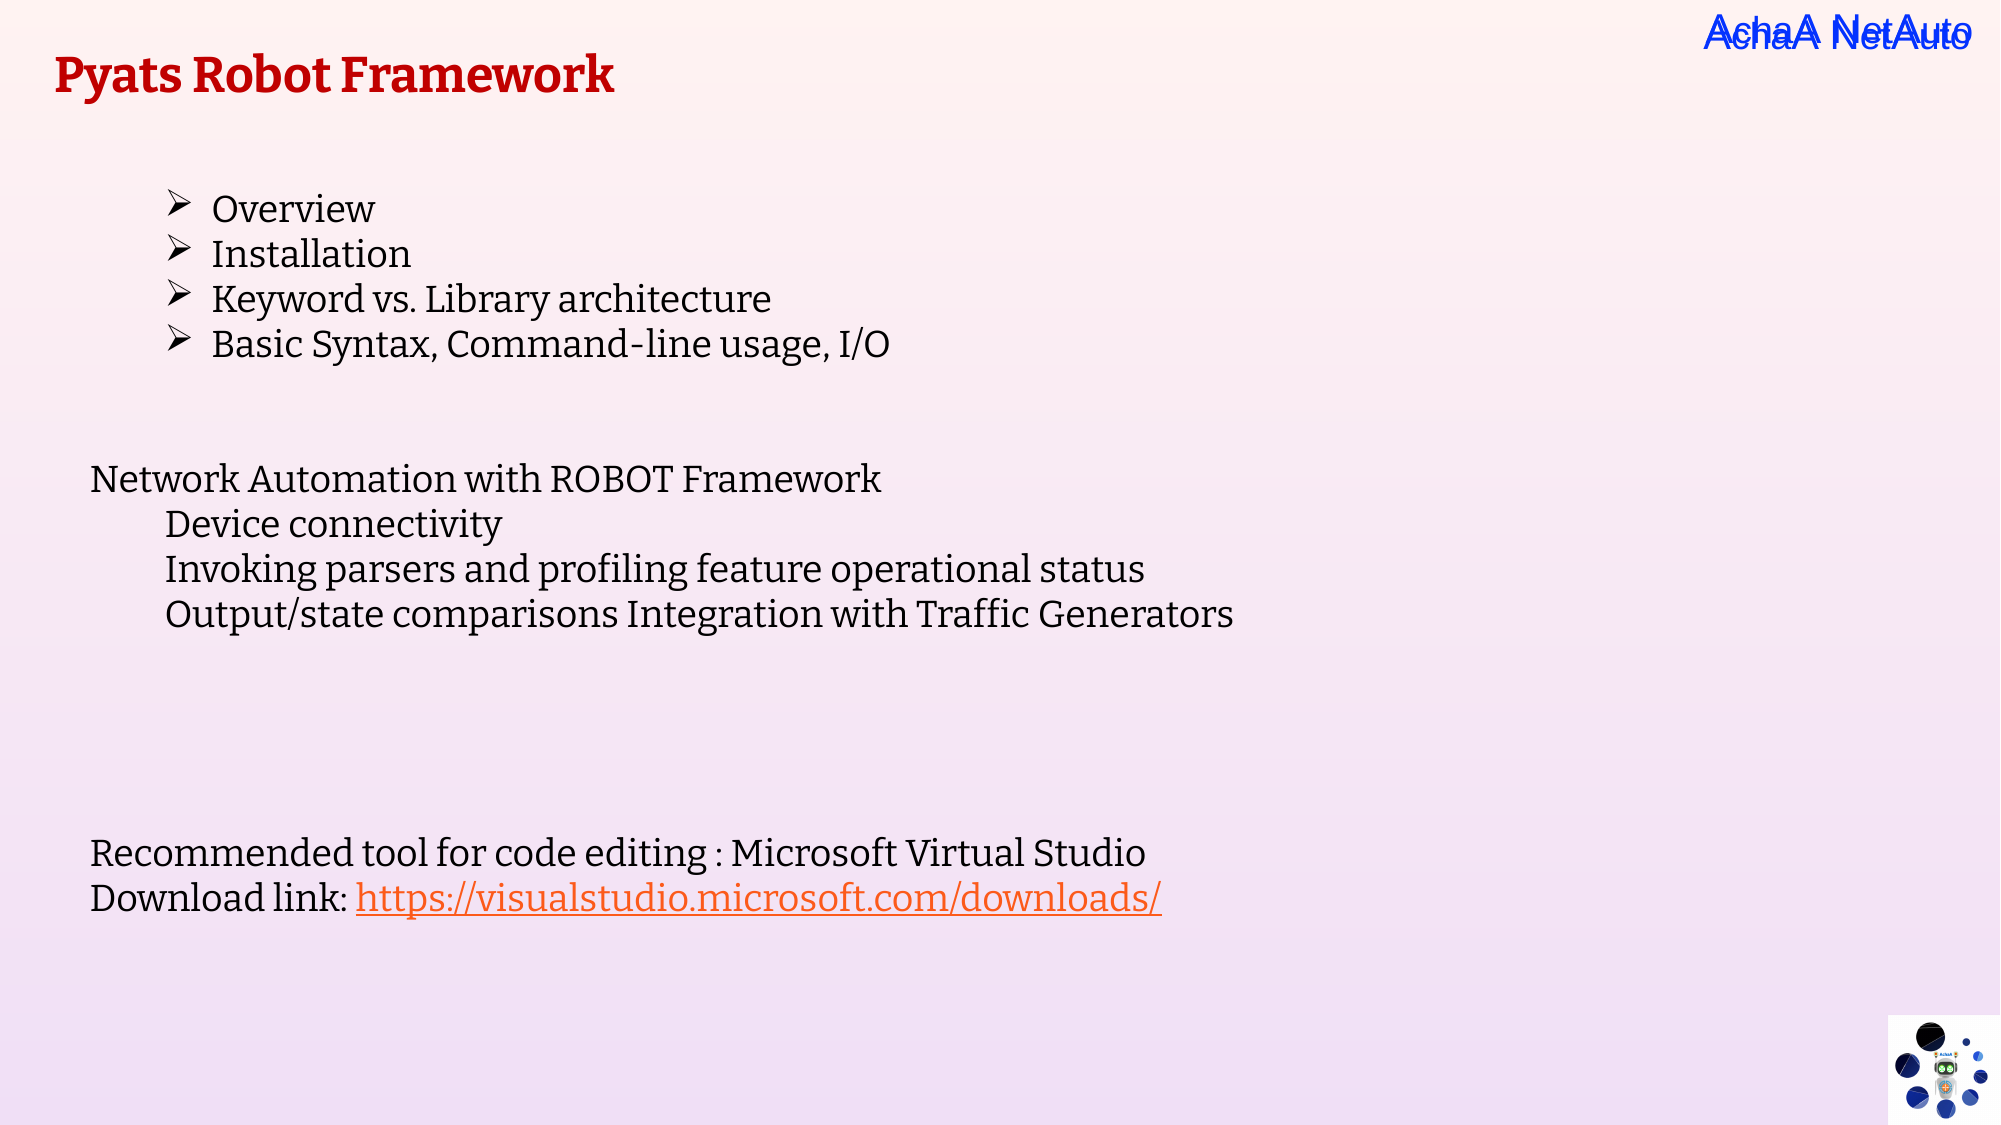

Pyats Robot Framework
Overview
Installation
Keyword vs. Library architecture
Basic Syntax, Command-line usage, I/O

Network Automation with ROBOT Framework
Device connectivity
Invoking parsers and profiling feature operational status
Output/state comparisons Integration with Traffic Generators
Recommended tool for code editing : Microsoft Virtual Studio
Download link: https://visualstudio.microsoft.com/downloads/